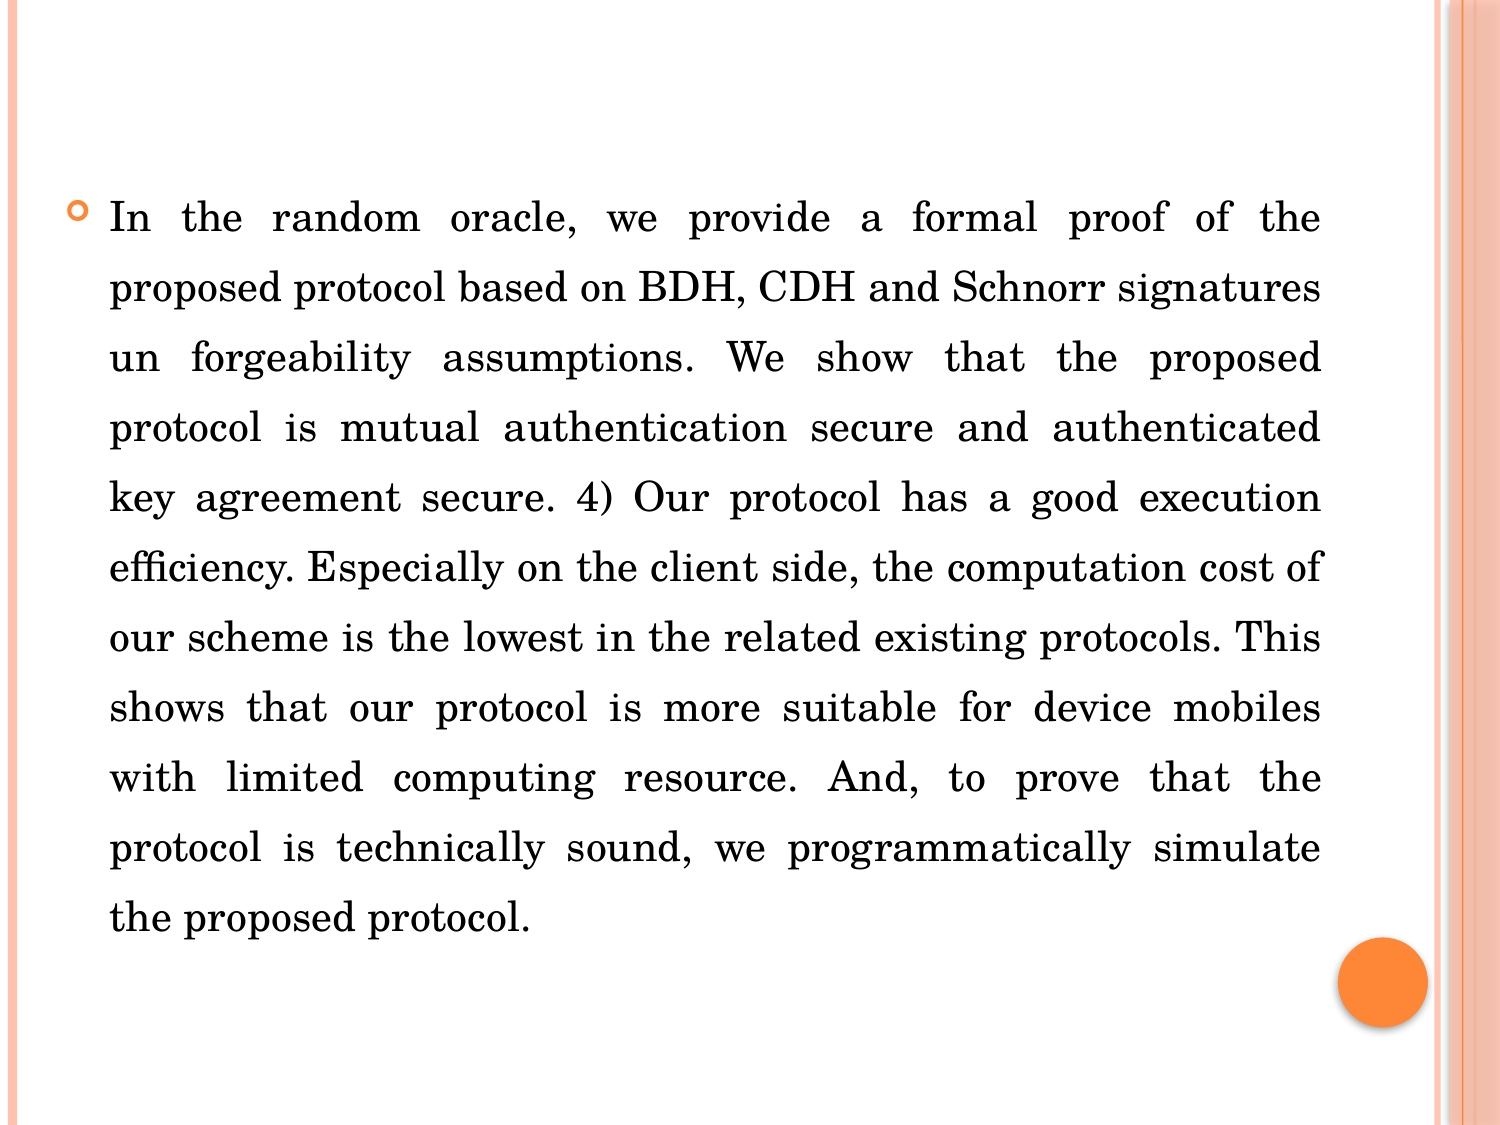

In the random oracle, we provide a formal proof of the proposed protocol based on BDH, CDH and Schnorr signatures un forgeability assumptions. We show that the proposed protocol is mutual authentication secure and authenticated key agreement secure. 4) Our protocol has a good execution efficiency. Especially on the client side, the computation cost of our scheme is the lowest in the related existing protocols. This shows that our protocol is more suitable for device mobiles with limited computing resource. And, to prove that the protocol is technically sound, we programmatically simulate the proposed protocol.